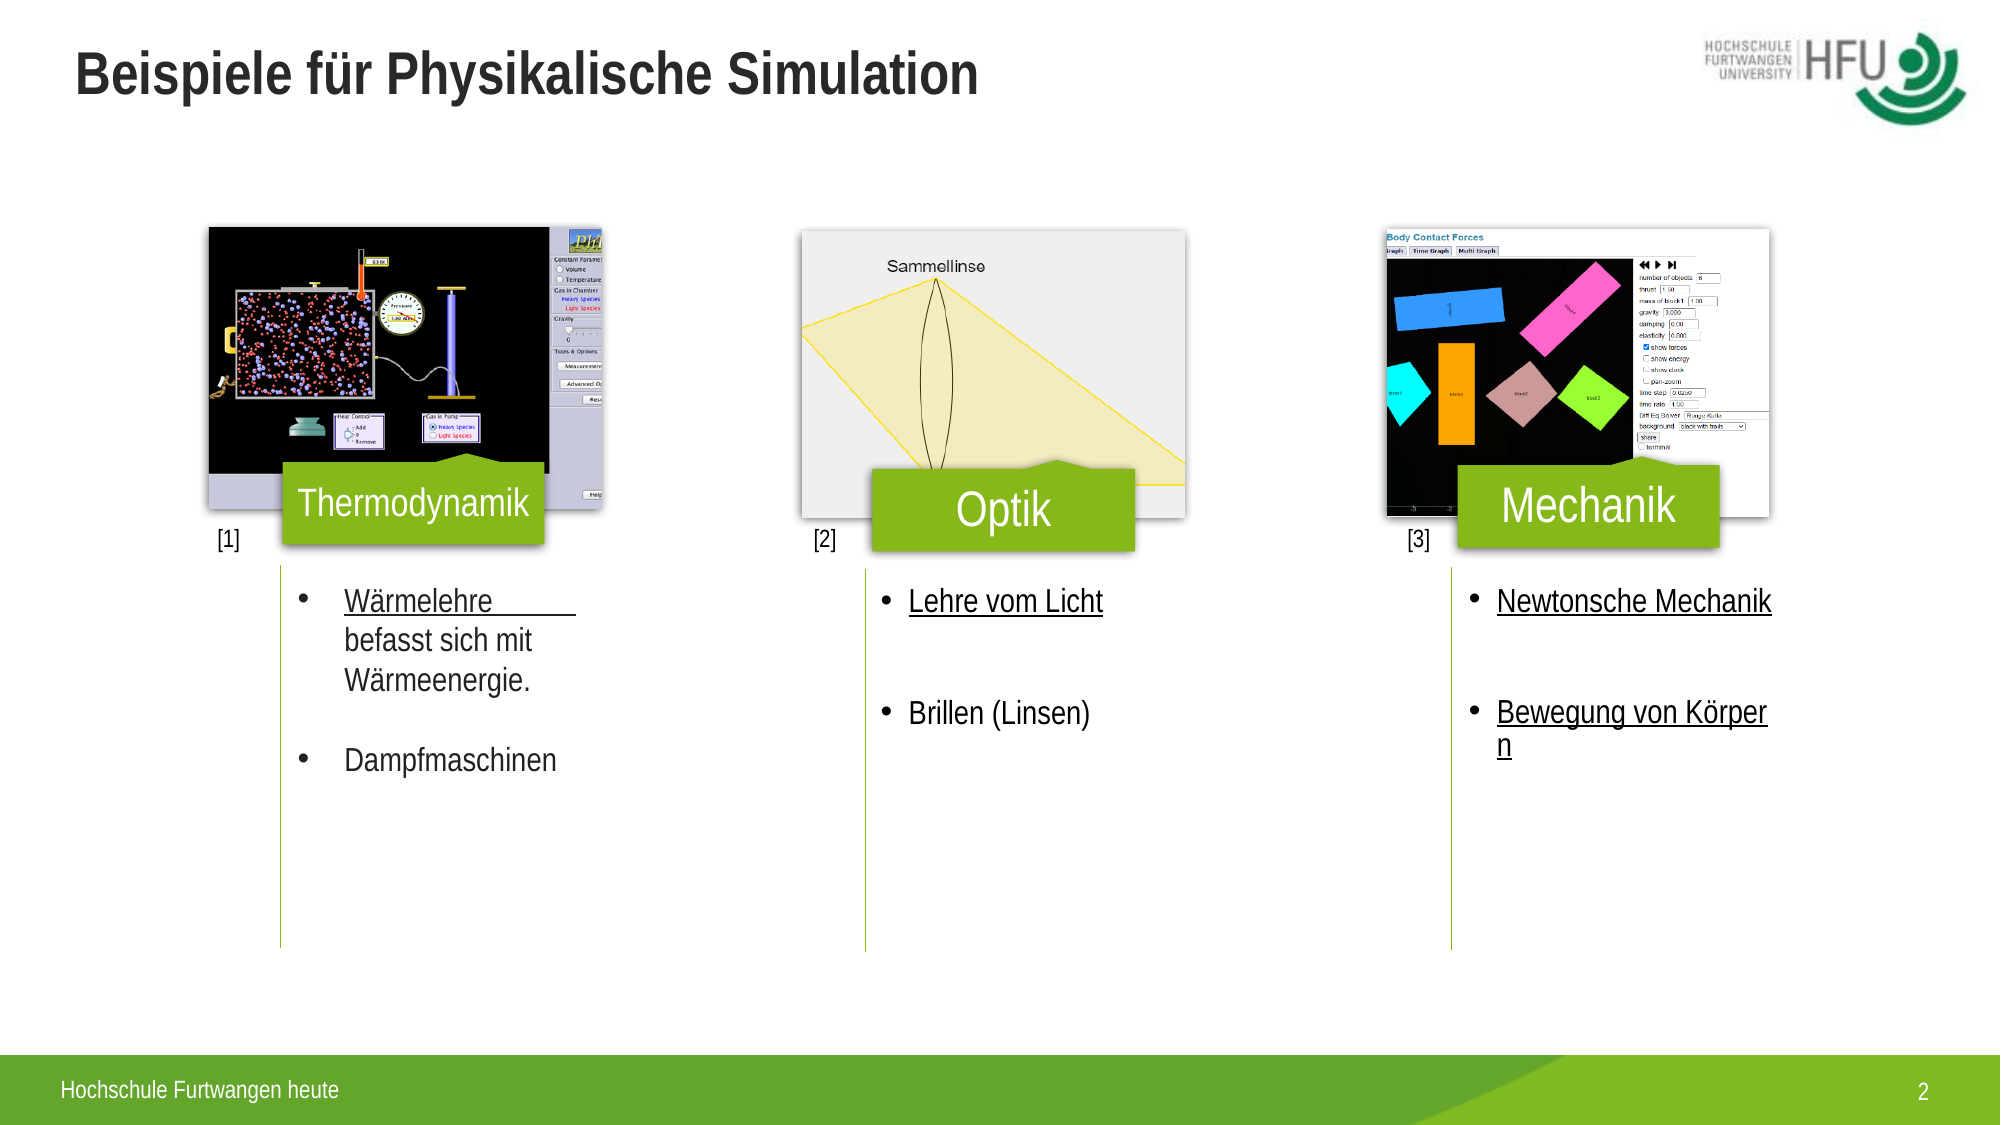

Beispiele für Physikalische Simulation
Thermodynamik
Mechanik
Optik
[3]
[2]
[1]
Newtonsche Mechanik

Bewegung von Körpern

Wärmelehre            befasst sich mit Wärmeenergie.

Dampfmaschinen

Lehre vom Licht

Brillen (Linsen)
2
Hochschule Furtwangen heute